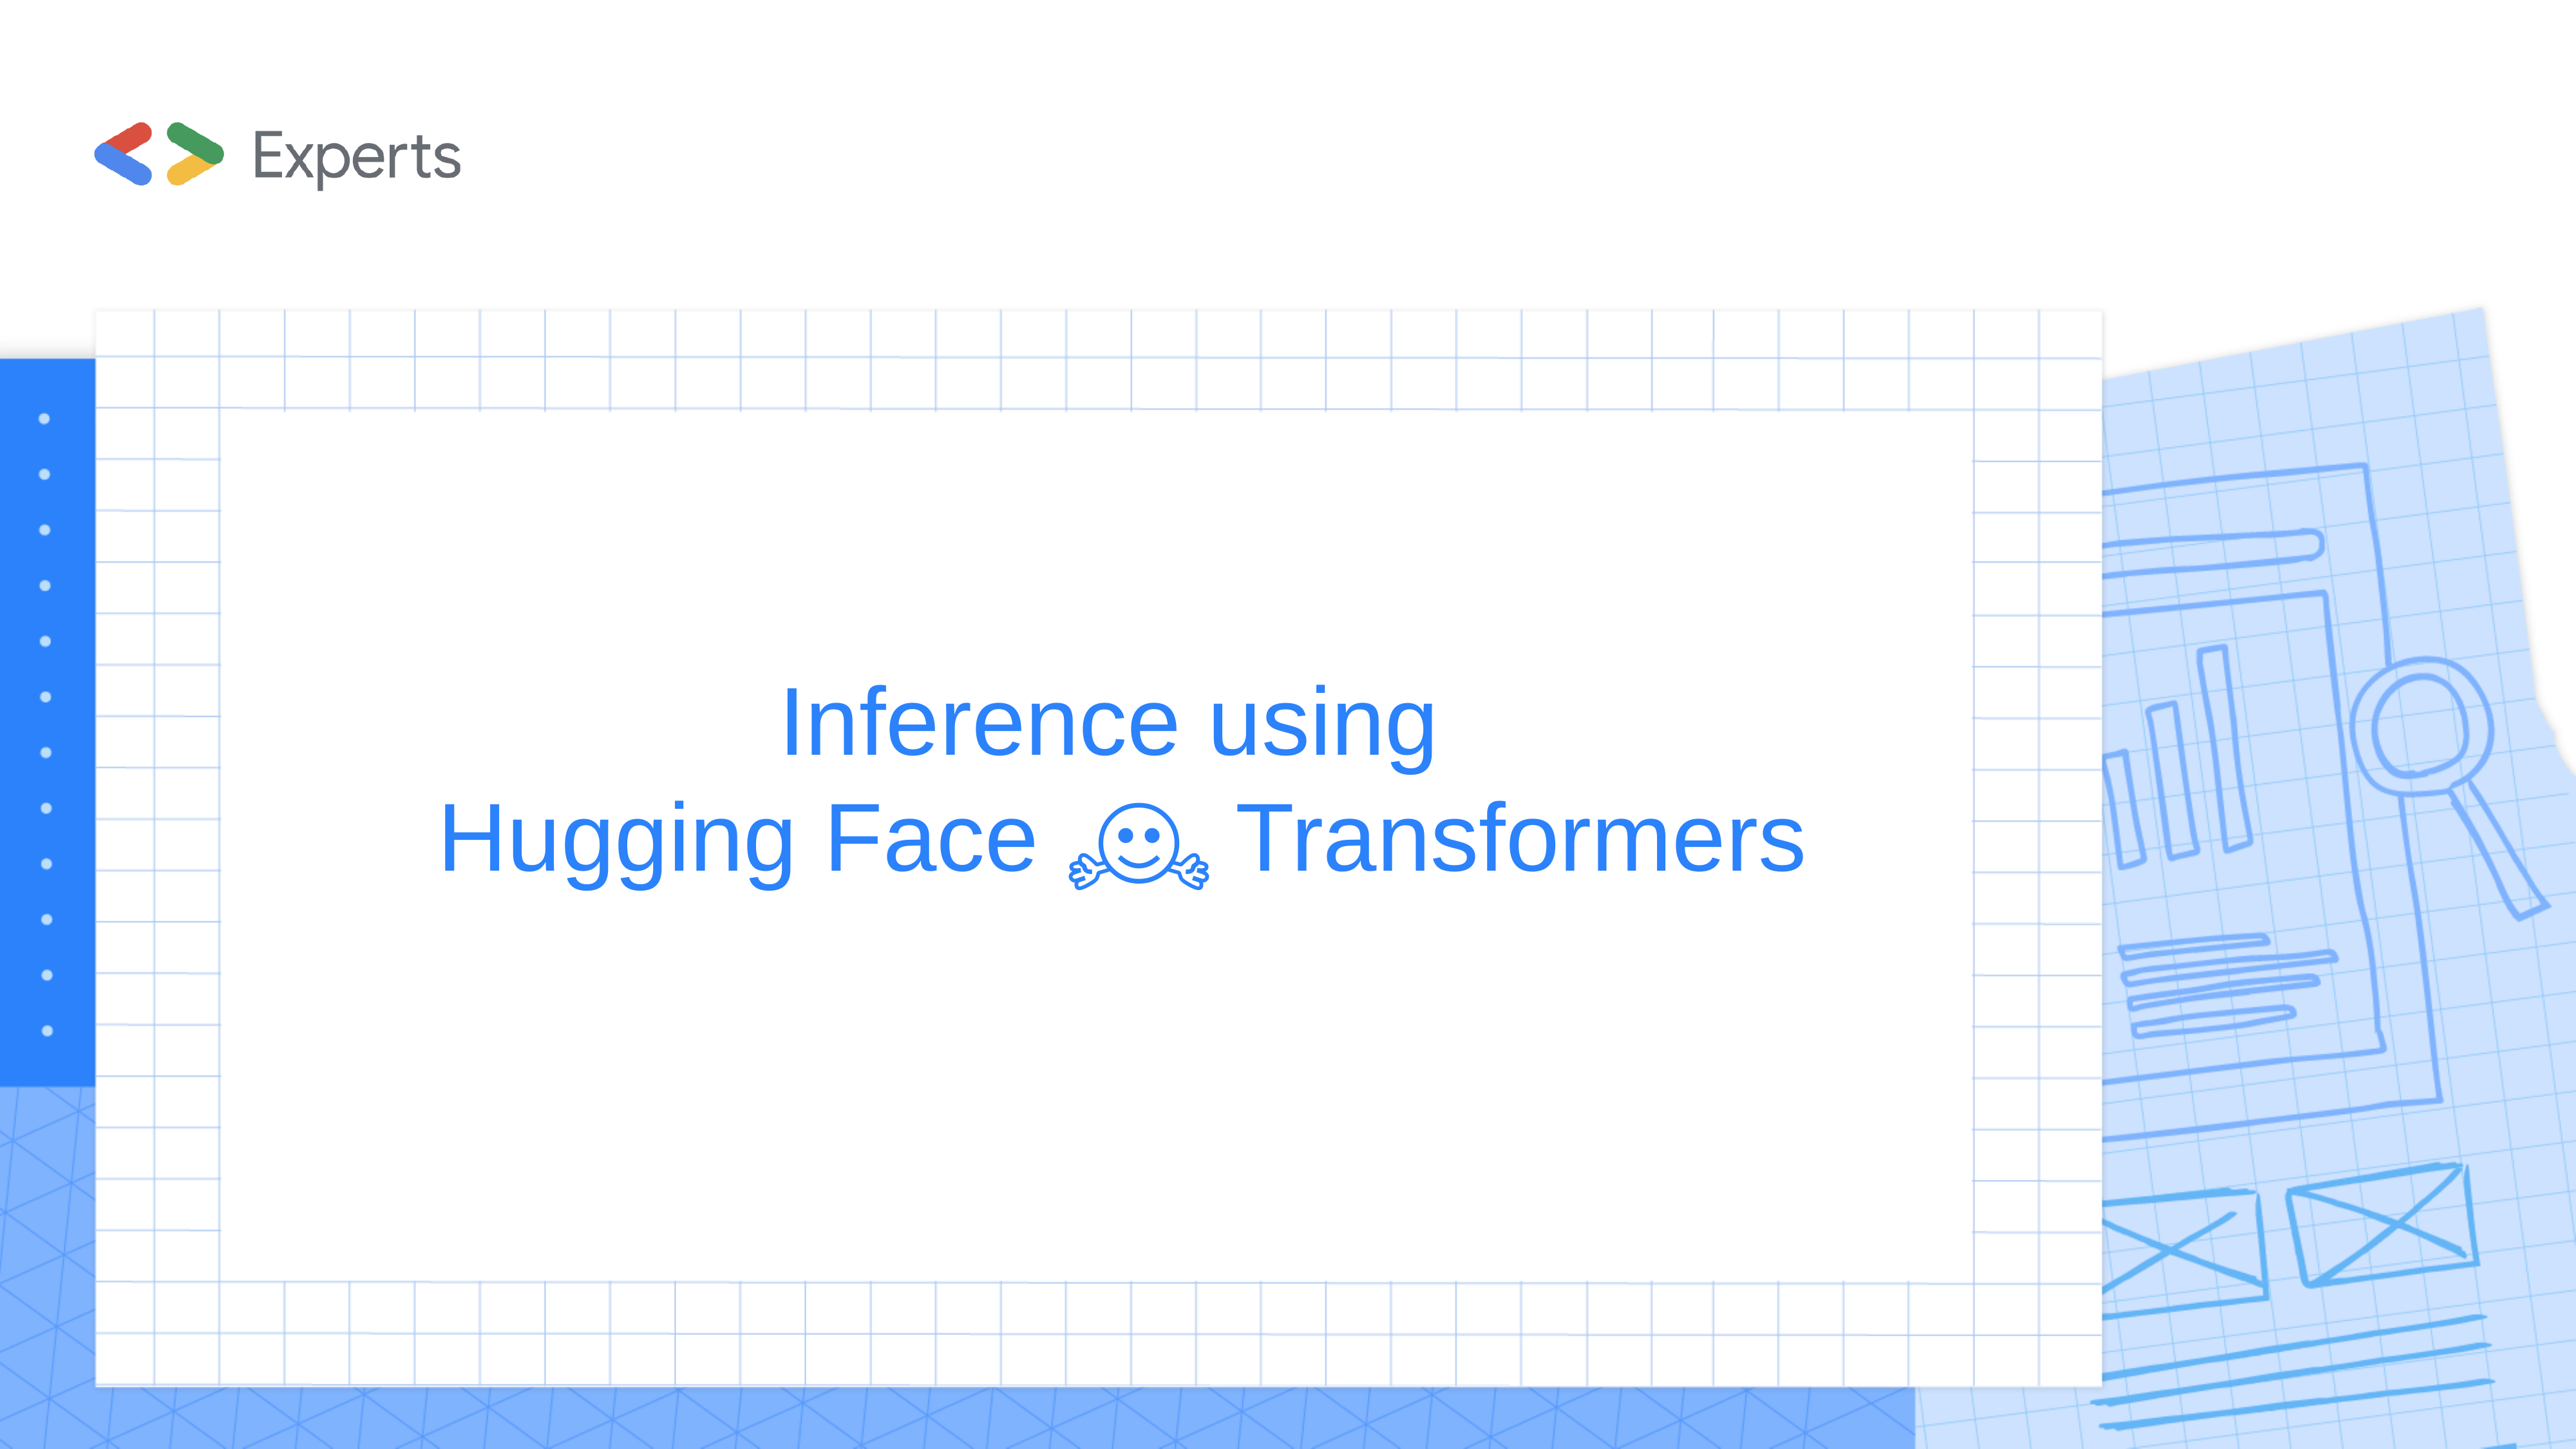

# Inference using Hugging Face 🤗 Transformers